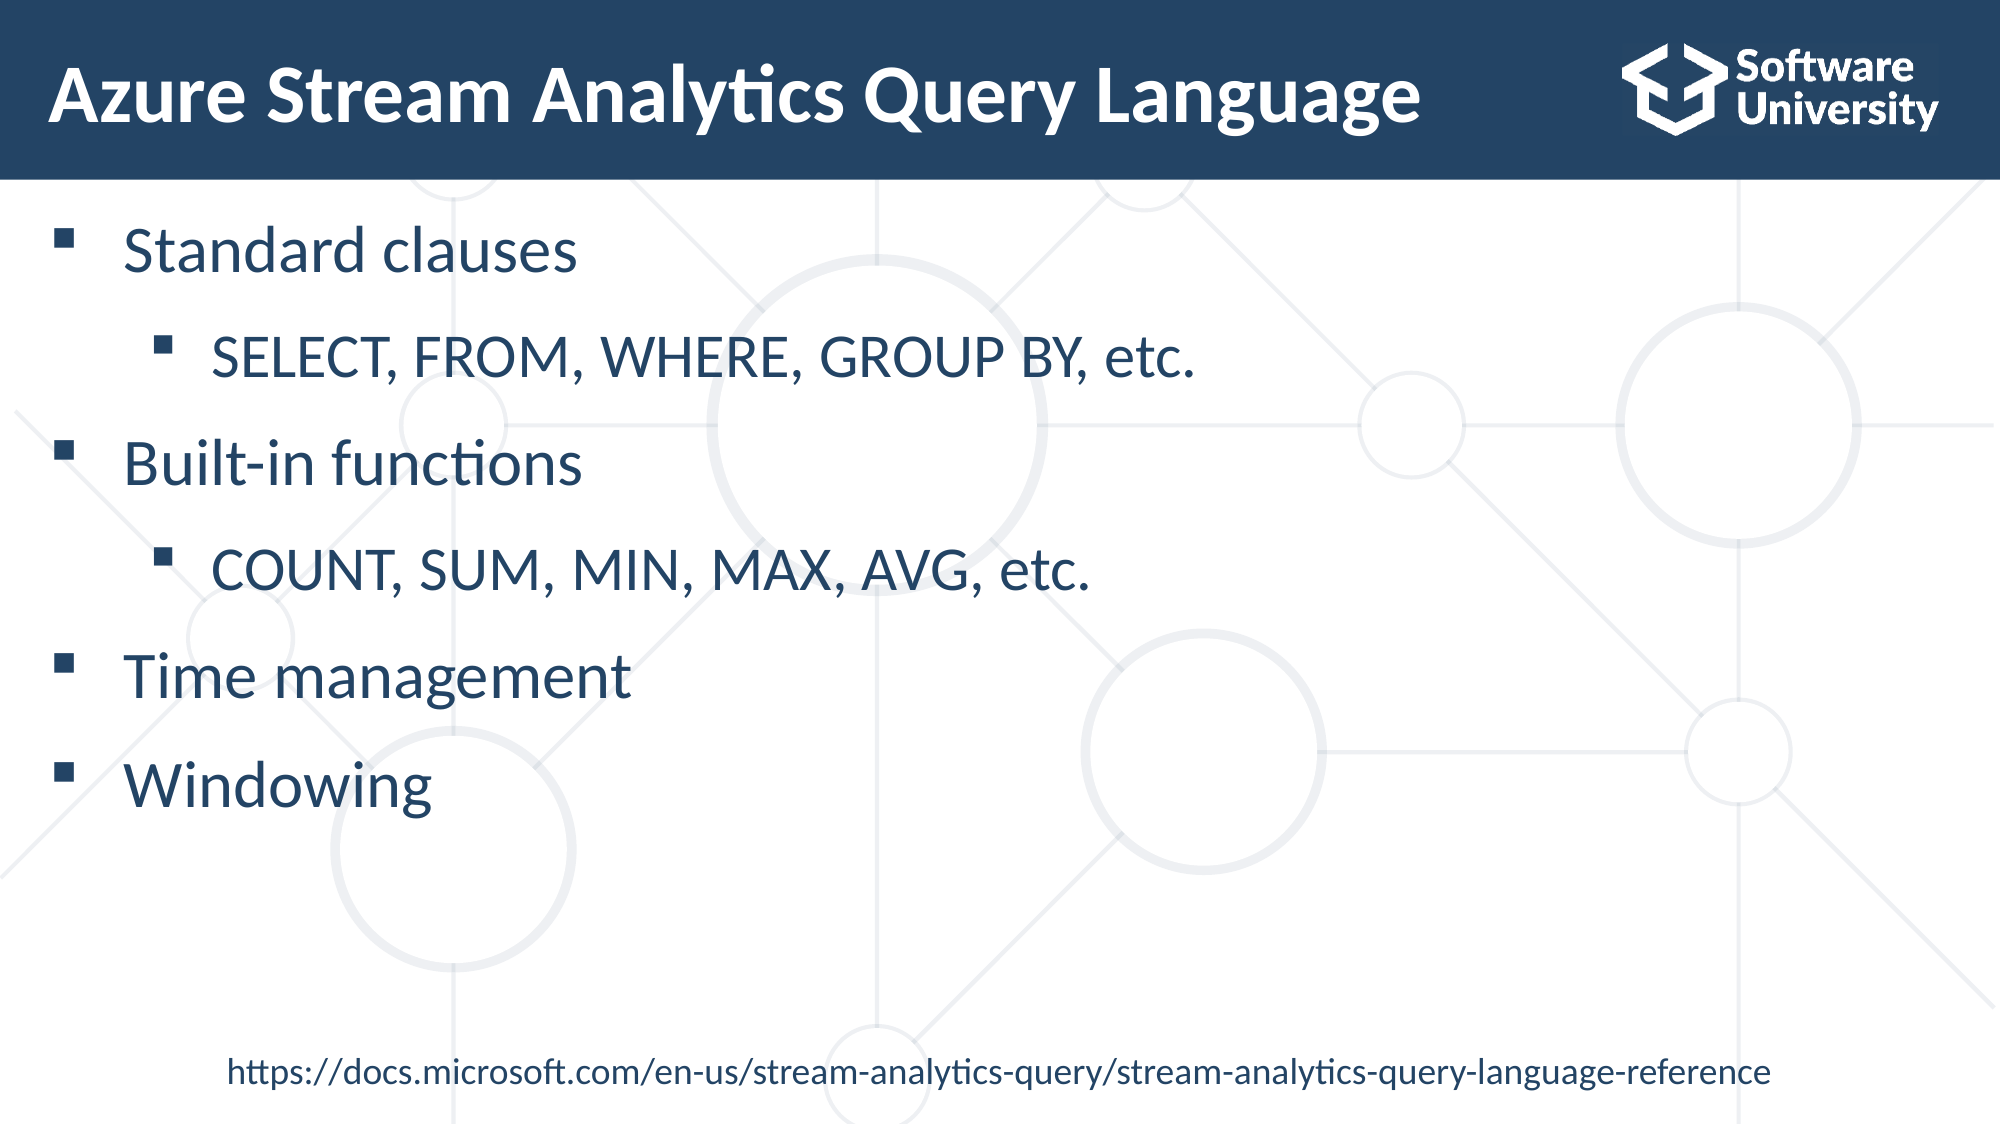

# Azure Stream Analytics Query Language
Standard clauses
SELECT, FROM, WHERE, GROUP BY, etc.
Built-in functions
COUNT, SUM, MIN, MAX, AVG, etc.
Time management
Windowing
https://docs.microsoft.com/en-us/stream-analytics-query/stream-analytics-query-language-reference